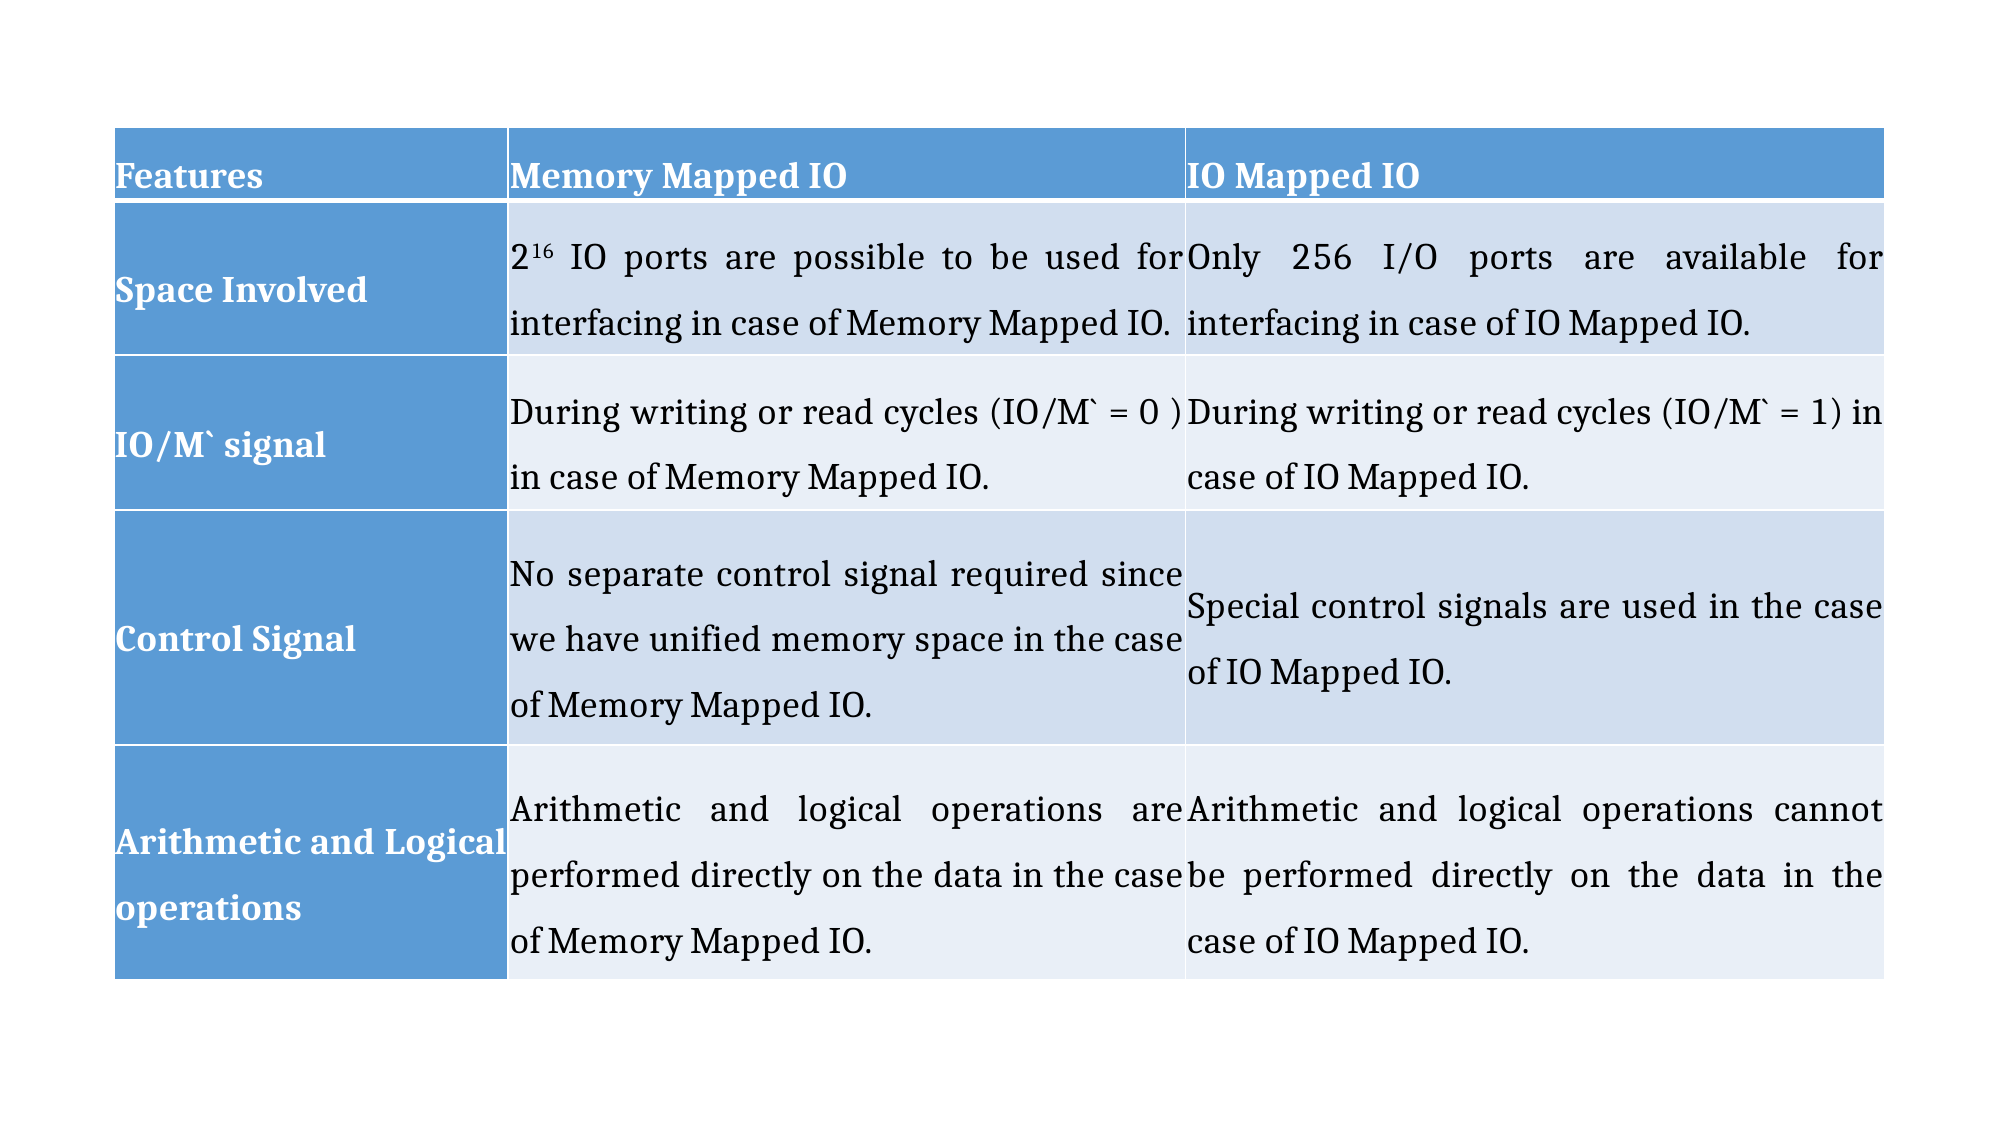

| Features | Memory Mapped IO | IO Mapped IO |
| --- | --- | --- |
| Space Involved | 216 IO ports are possible to be used for interfacing in case of Memory Mapped IO. | Only 256 I/O ports are available for interfacing in case of IO Mapped IO. |
| IO/M` signal | During writing or read cycles (IO/M` = 0 ) in case of Memory Mapped IO. | During writing or read cycles (IO/M` = 1) in case of IO Mapped IO. |
| Control Signal | No separate control signal required since we have unified memory space in the case of Memory Mapped IO. | Special control signals are used in the case of IO Mapped IO. |
| Arithmetic and Logical operations | Arithmetic and logical operations are performed directly on the data in the case of Memory Mapped IO. | Arithmetic and logical operations cannot be performed directly on the data in the case of IO Mapped IO. |